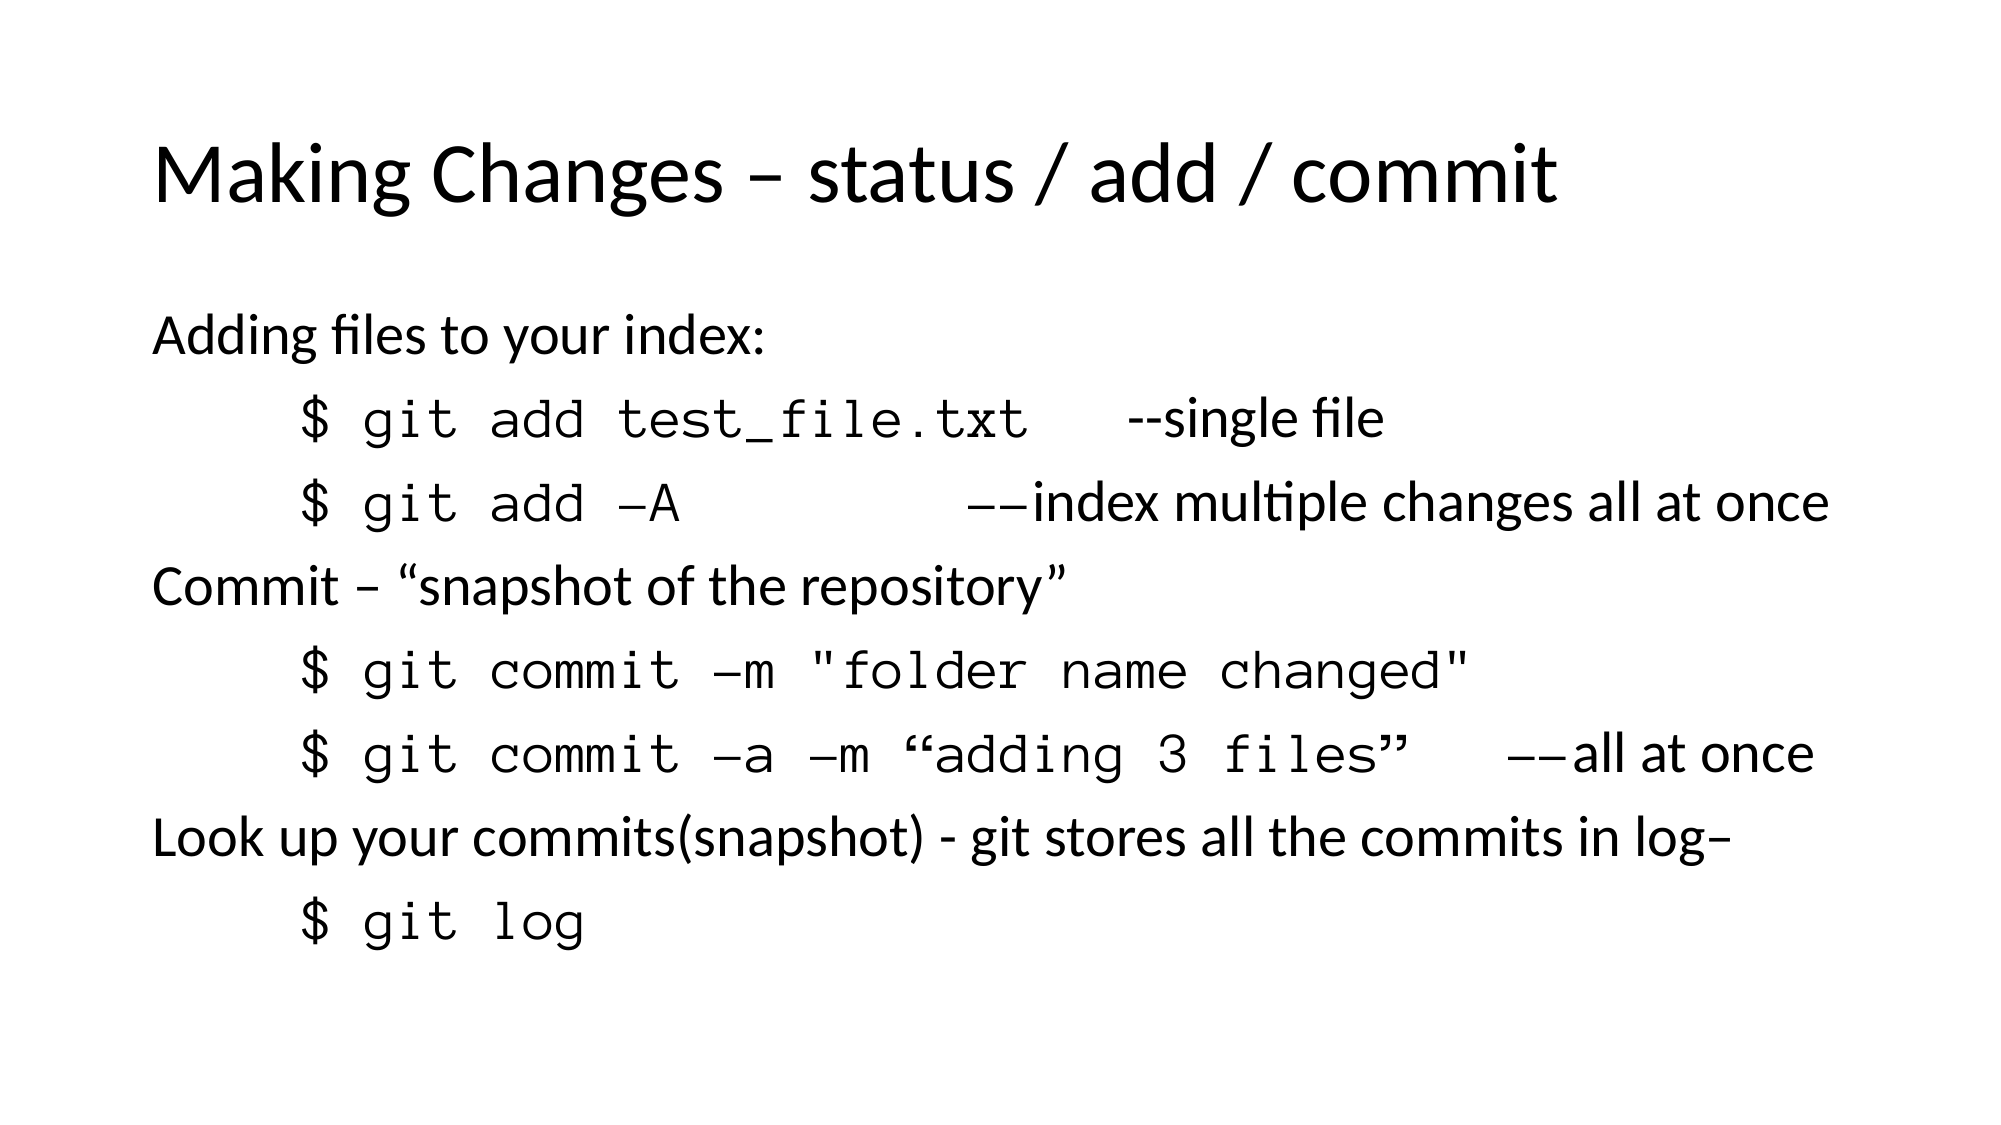

# Making Changes – status / add / commit
Adding files to your index:
	$ git add test_file.txt   --single file
	$ git add –A         --index multiple changes all at once
Commit – “snapshot of the repository”
 	$ git commit -m "folder name changed"
	$ git commit –a –m “adding 3 files”   --all at once
Look up your commits(snapshot) - git stores all the commits in log–
	$ git log